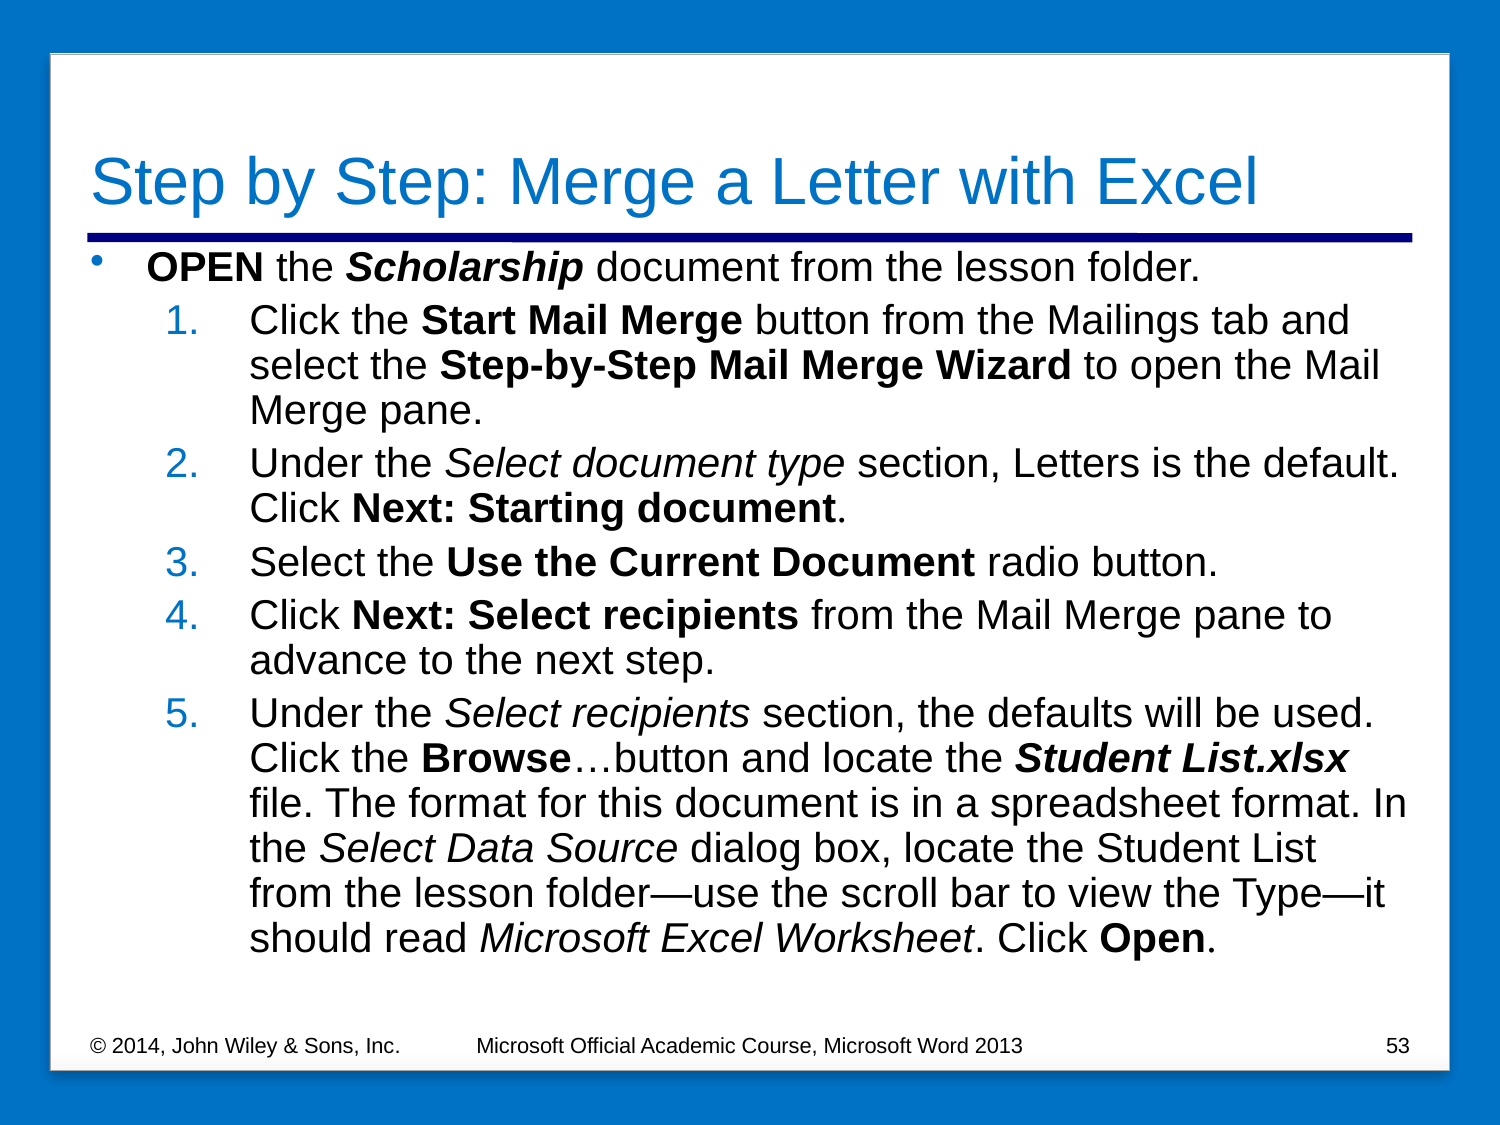

# Step by Step: Merge a Letter with Excel
OPEN the Scholarship document from the lesson folder.
Click the Start Mail Merge button from the Mailings tab and select the Step-by-Step Mail Merge Wizard to open the Mail Merge pane.
Under the Select document type section, Letters is the default. Click Next: Starting document.
Select the Use the Current Document radio button.
Click Next: Select recipients from the Mail Merge pane to advance to the next step.
Under the Select recipients section, the defaults will be used. Click the Browse…button and locate the Student List.xlsx file. The format for this document is in a spreadsheet format. In the Select Data Source dialog box, locate the Student List from the lesson folder—use the scroll bar to view the Type—it should read Microsoft Excel Worksheet. Click Open.

© 2014, John Wiley & Sons, Inc.
Microsoft Official Academic Course, Microsoft Word 2013
53